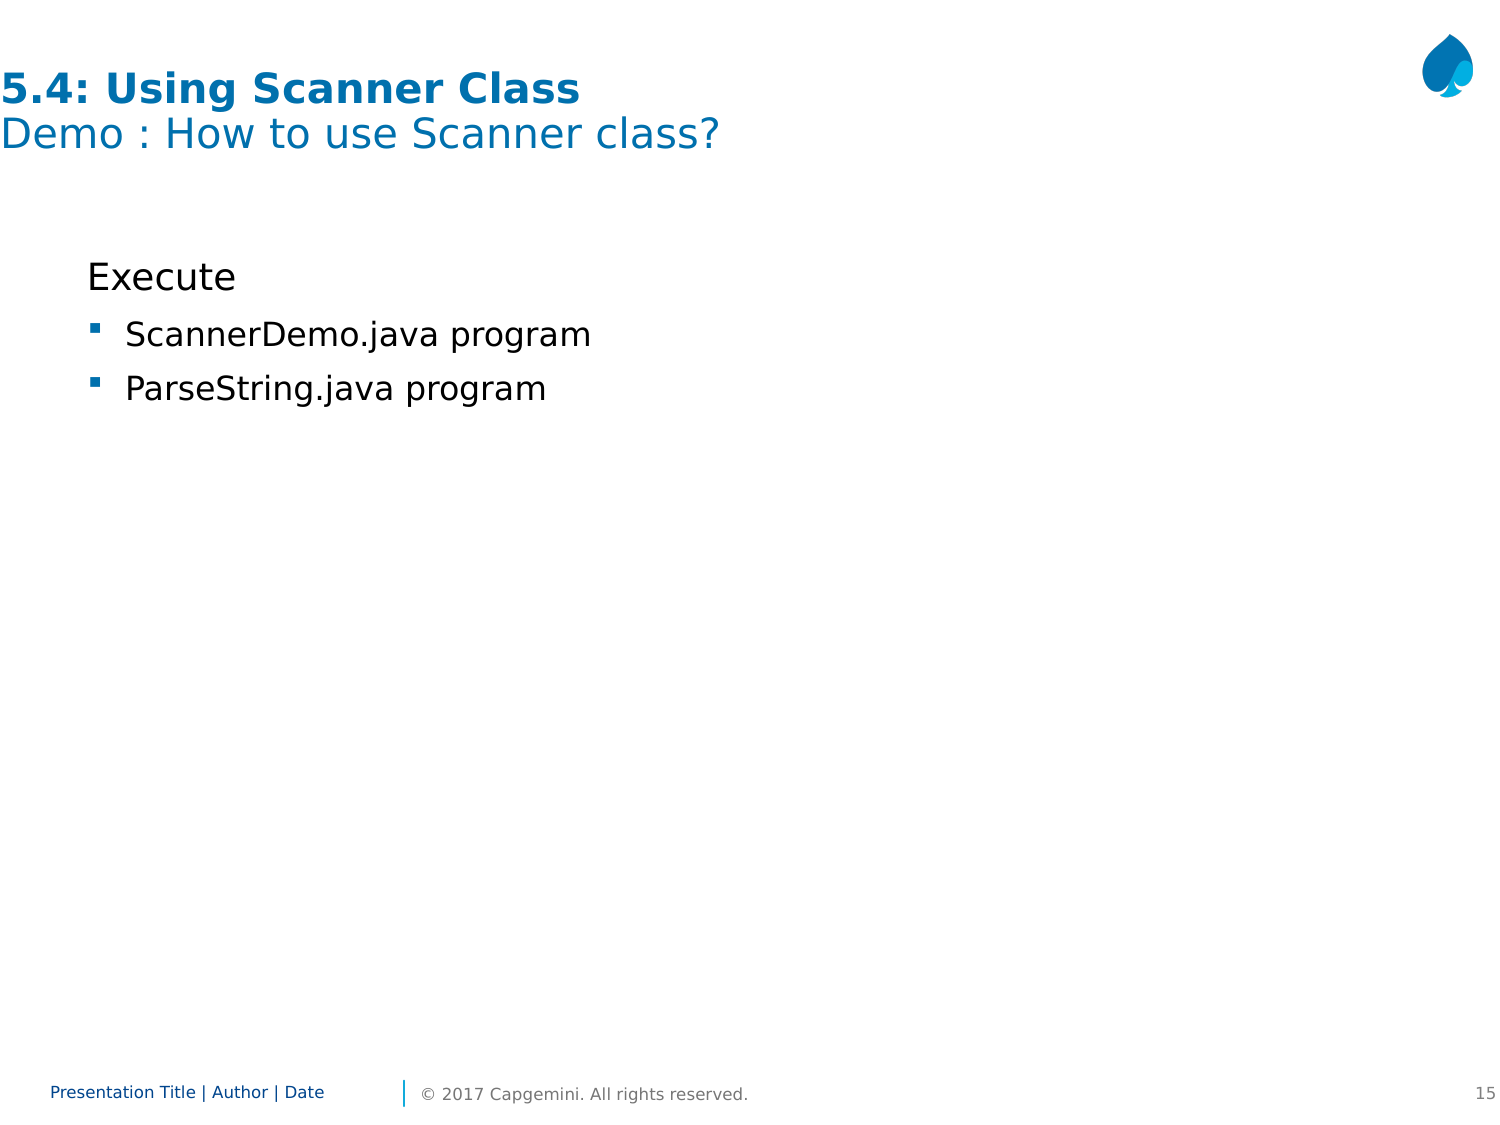

5.4: Using Scanner Class
Demo : How to use Scanner class?
Execute
ScannerDemo.java program
ParseString.java program